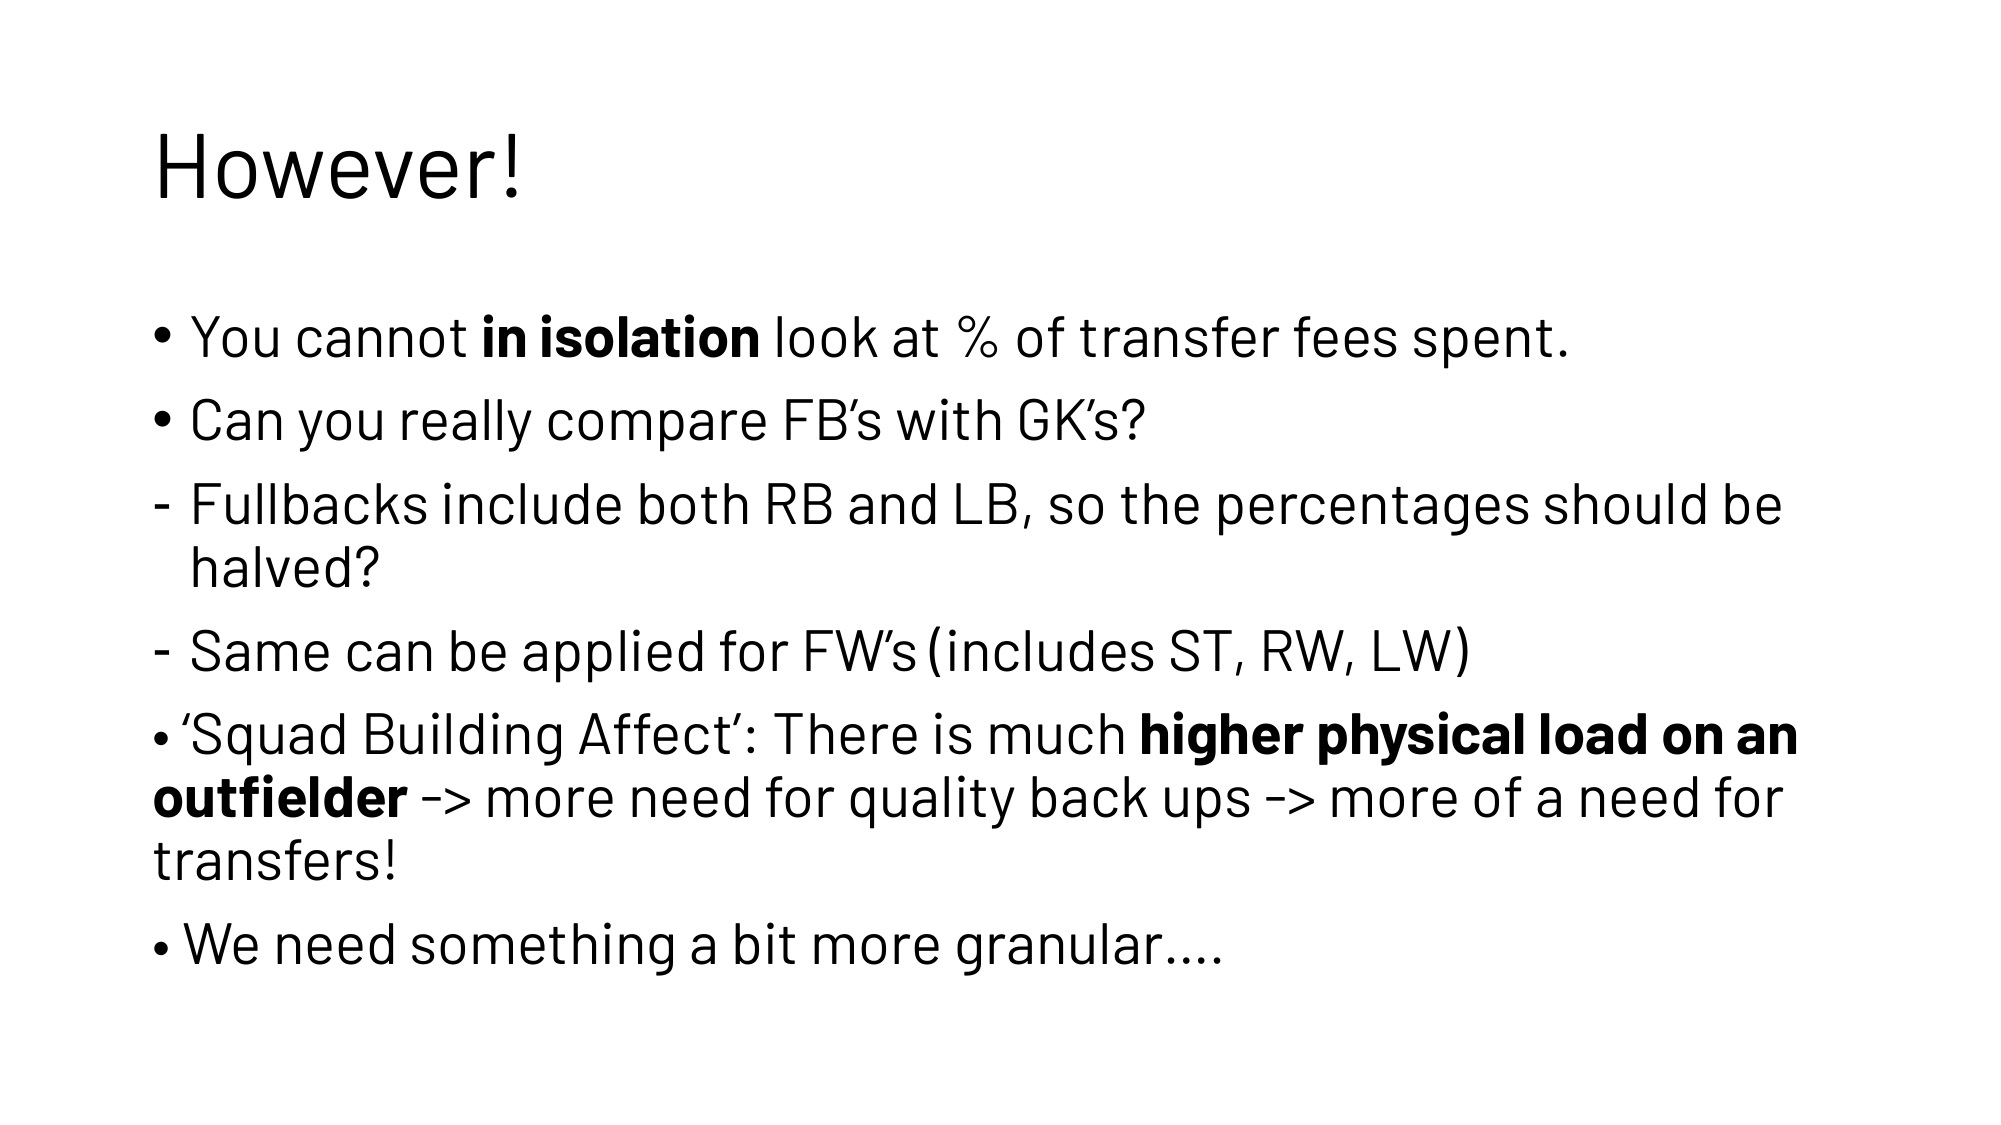

# However!
You cannot in isolation look at % of transfer fees spent.
Can you really compare FB’s with GK’s?
Fullbacks include both RB and LB, so the percentages should be halved?
Same can be applied for FW’s (includes ST, RW, LW)
• ‘Squad Building Affect’: There is much higher physical load on an outfielder -> more need for quality back ups -> more of a need for transfers!
• We need something a bit more granular….